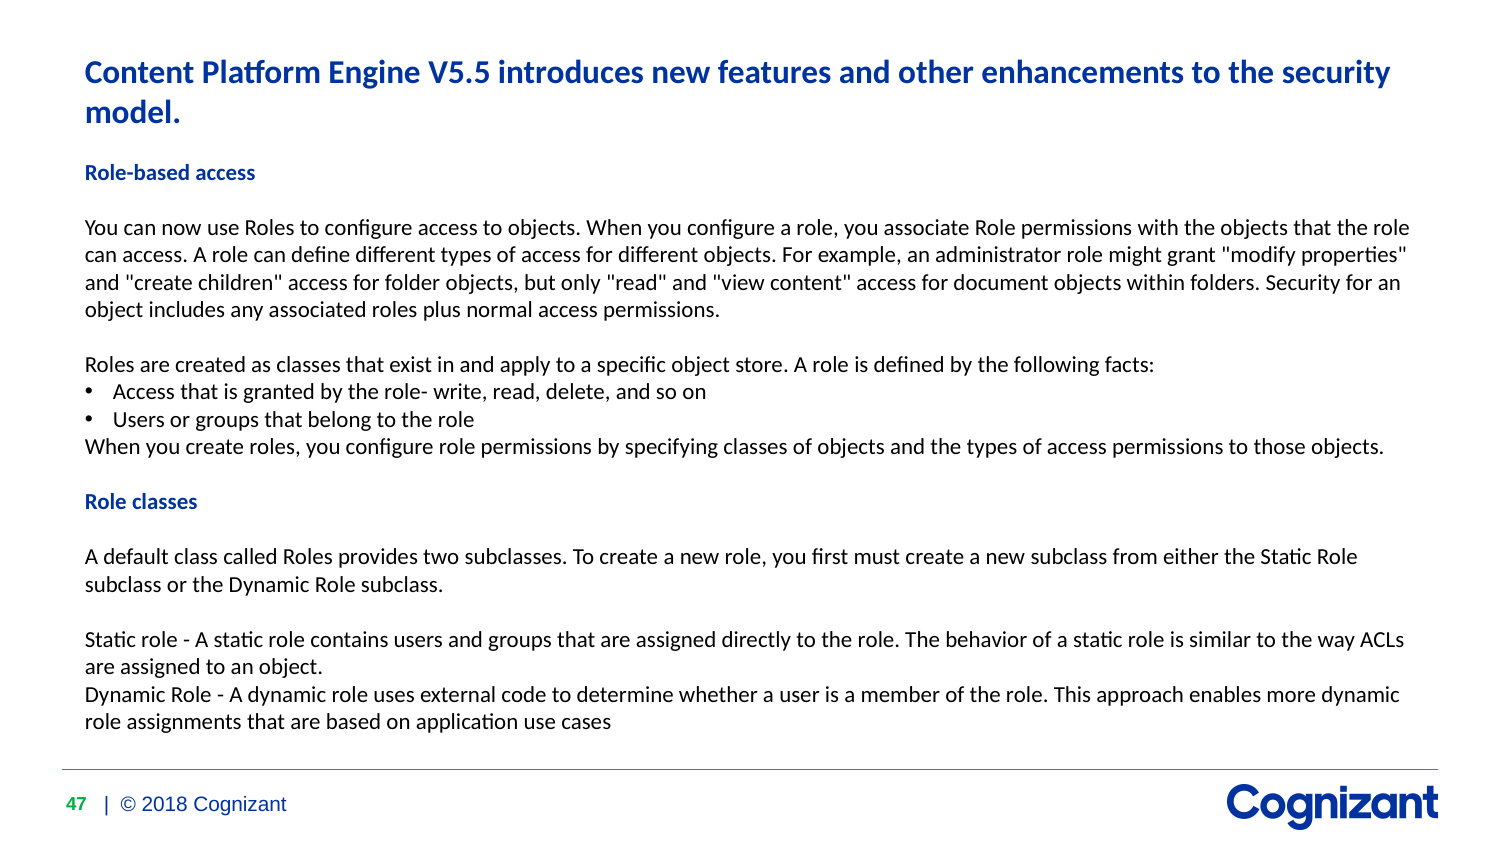

Content Platform Engine V5.5 introduces new features and other enhancements to the security model.

Role-based access

You can now use Roles to configure access to objects. When you configure a role, you associate Role permissions with the objects that the role can access. A role can define different types of access for different objects. For example, an administrator role might grant "modify properties" and "create children" access for folder objects, but only "read" and "view content" access for document objects within folders. Security for an object includes any associated roles plus normal access permissions.

Roles are created as classes that exist in and apply to a specific object store. A role is defined by the following facts:
Access that is granted by the role- write, read, delete, and so on
Users or groups that belong to the role
When you create roles, you configure role permissions by specifying classes of objects and the types of access permissions to those objects.

Role classes

A default class called Roles provides two subclasses. To create a new role, you first must create a new subclass from either the Static Role subclass or the Dynamic Role subclass.

Static role - A static role contains users and groups that are assigned directly to the role. The behavior of a static role is similar to the way ACLs are assigned to an object.
Dynamic Role - A dynamic role uses external code to determine whether a user is a member of the role. This approach enables more dynamic role assignments that are based on application use cases
47